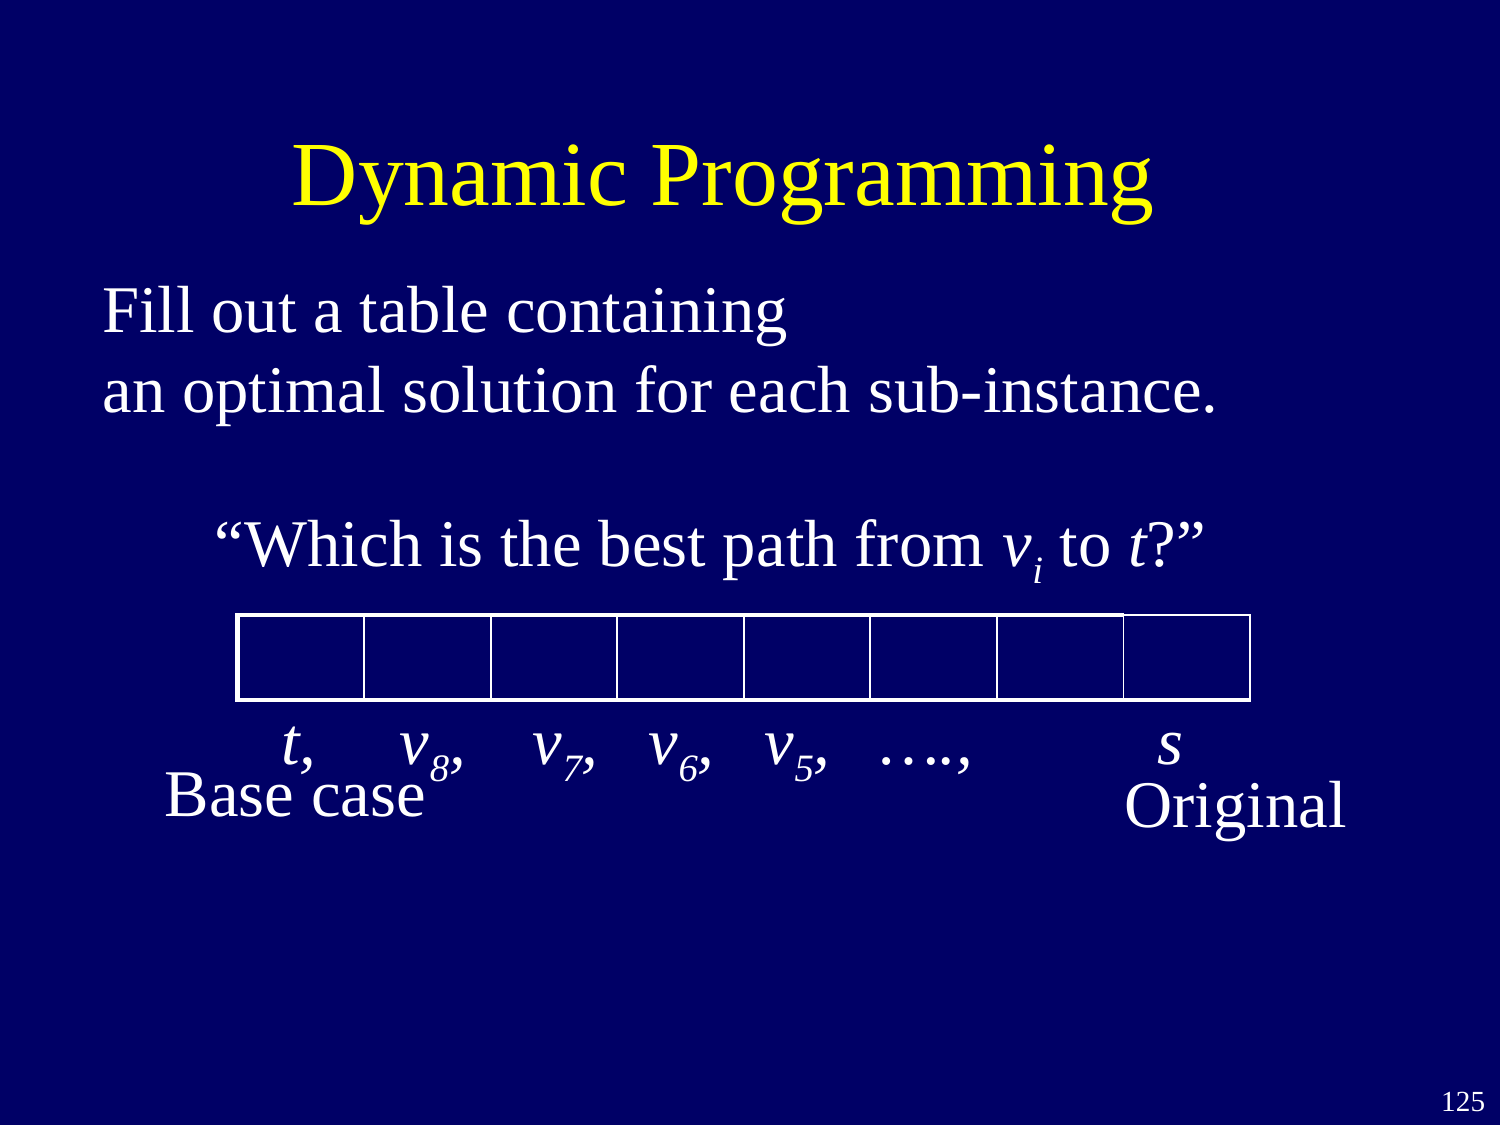

Dynamic Programming
Fill out a table containing
an optimal solution for each sub-instance.
“Which is the best path from vi to t?”
|  |  |  |  |  |  |  |  |
| --- | --- | --- | --- | --- | --- | --- | --- |
t,     v8,    v7,   v6,   v5,   ….,           s
Base case
Original